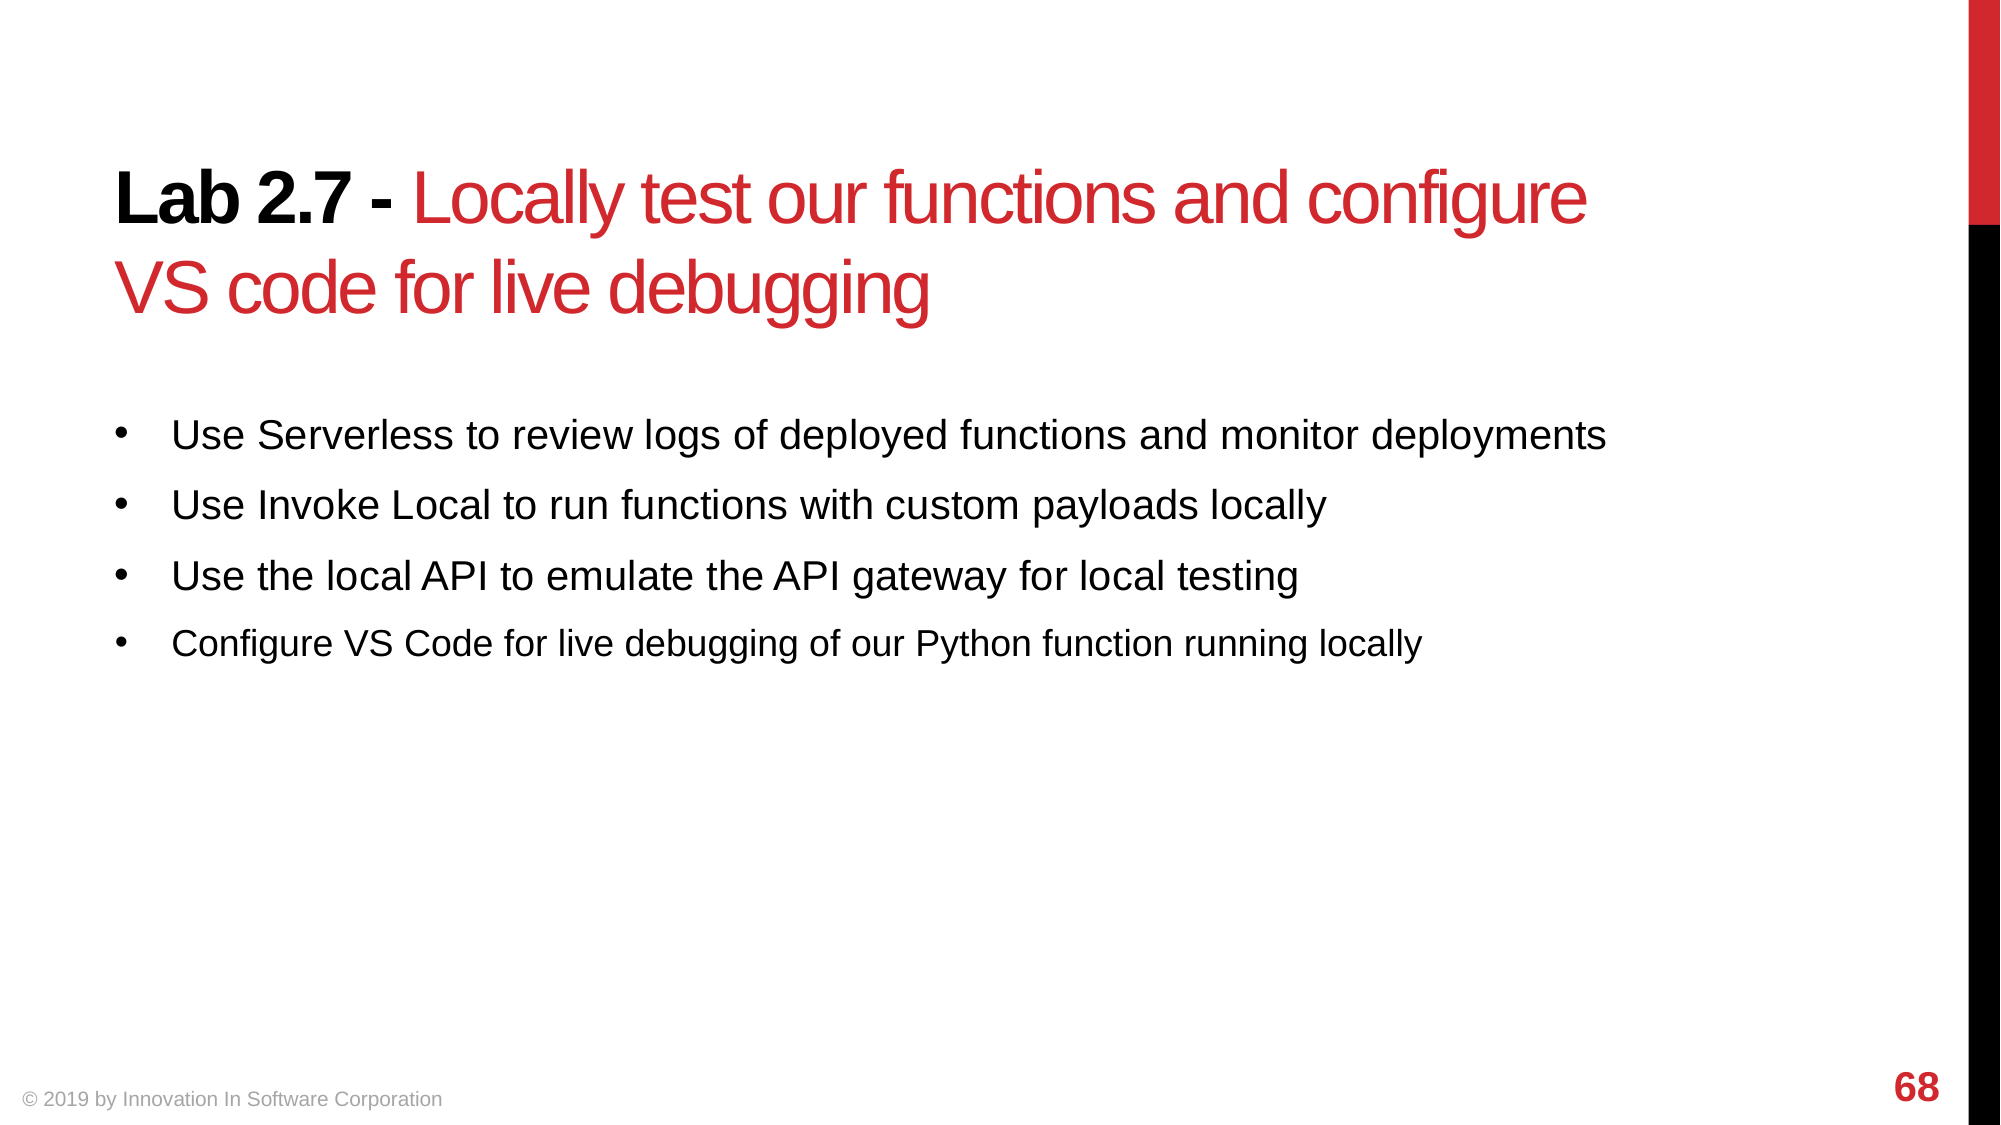

# Lab 2.7 - Locally test our functions and configure VS code for live debugging

Use Serverless to review logs of deployed functions and monitor deployments
Use Invoke Local to run functions with custom payloads locally
Use the local API to emulate the API gateway for local testing
Configure VS Code for live debugging of our Python function running locally
68
© 2019 by Innovation In Software Corporation